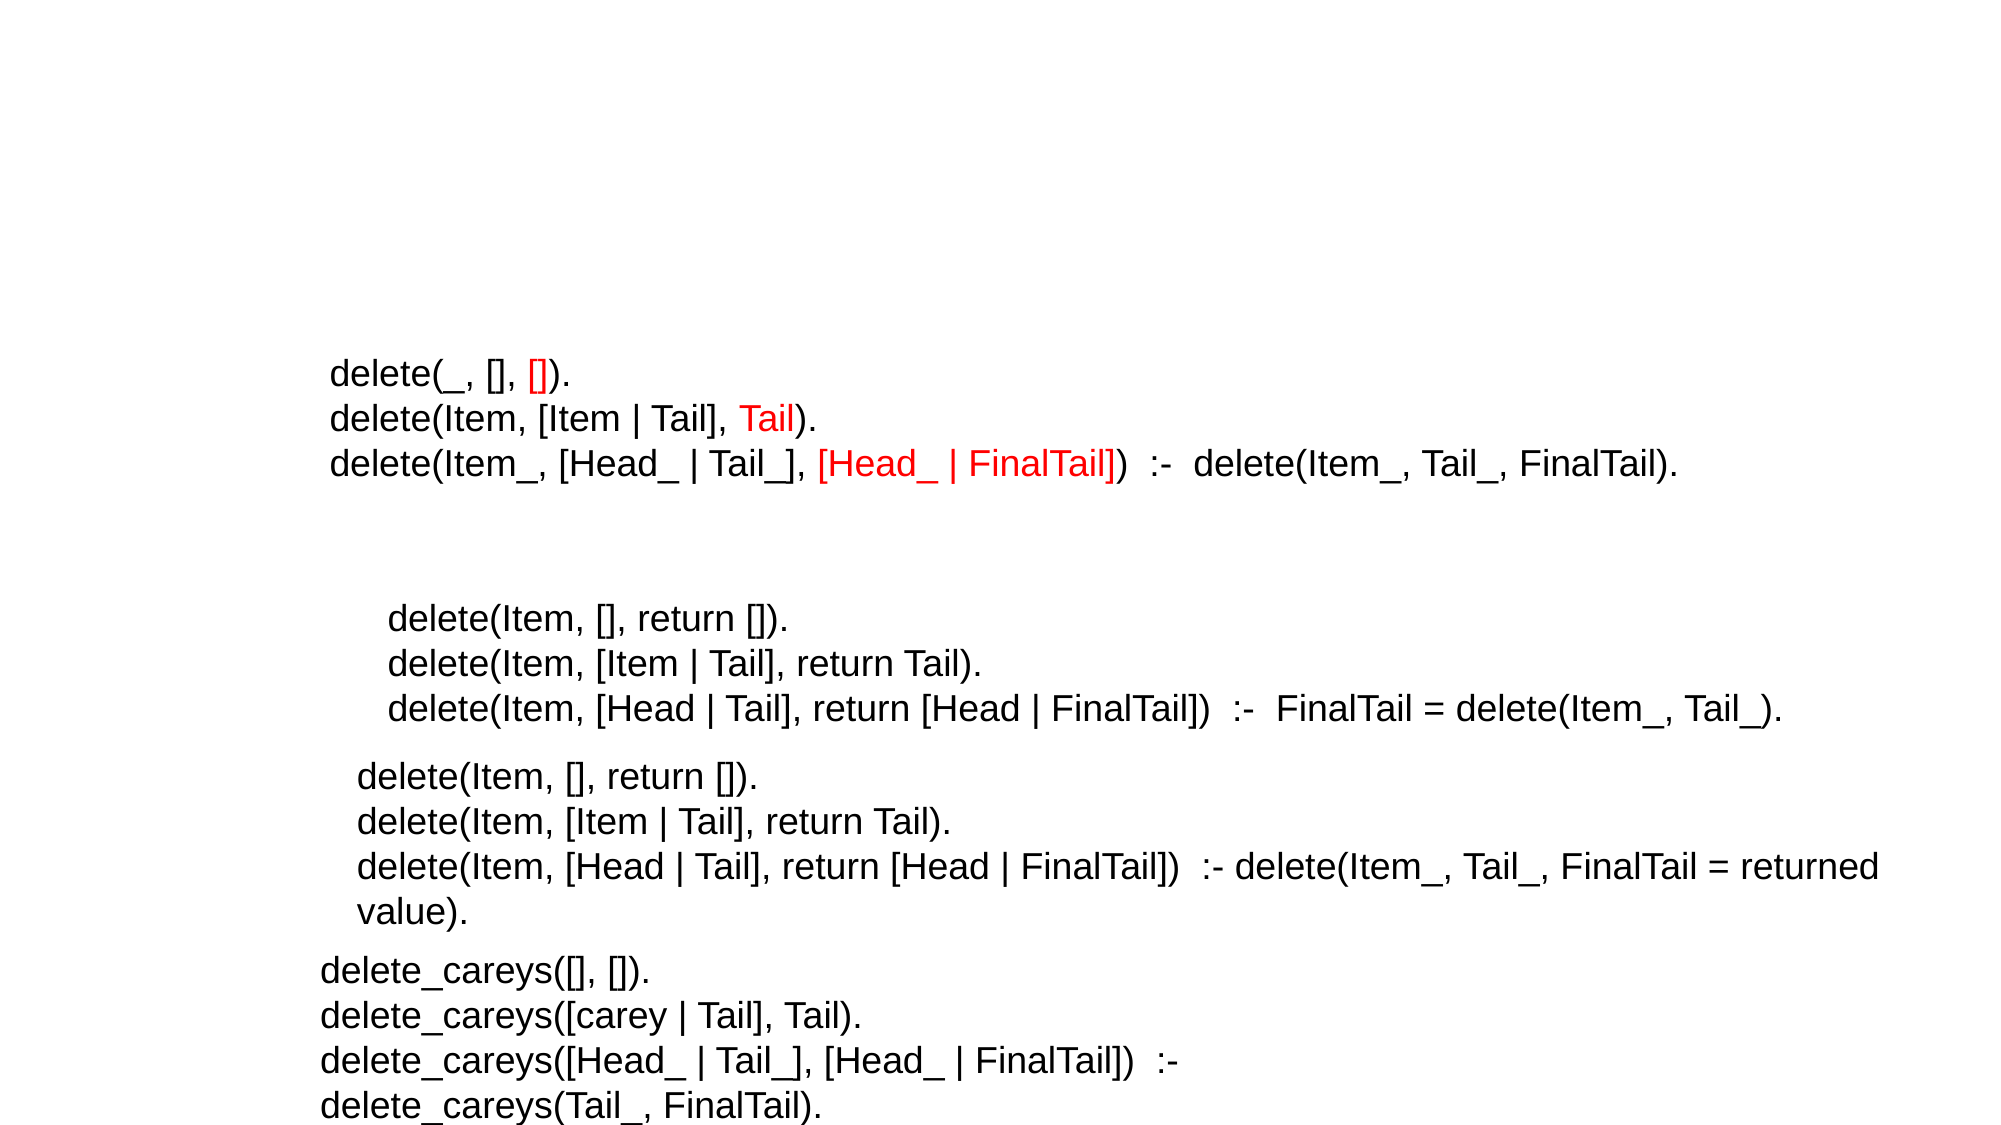

#
delete(_, [], []).
delete(Item, [Item | Tail], Tail).
delete(Item_, [Head_ | Tail_], [Head_ | FinalTail])  :-  delete(Item_, Tail_, FinalTail).
delete(Item, [], return []).
delete(Item, [Item | Tail], return Tail).
delete(Item, [Head | Tail], return [Head | FinalTail])  :-  FinalTail = delete(Item_, Tail_).
delete(Item, [], return []).
delete(Item, [Item | Tail], return Tail).
delete(Item, [Head | Tail], return [Head | FinalTail])  :- delete(Item_, Tail_, FinalTail = returned value).
delete_careys([], []).
delete_careys([carey | Tail], Tail).
delete_careys([Head_ | Tail_], [Head_ | FinalTail])  :-  delete_careys(Tail_, FinalTail).